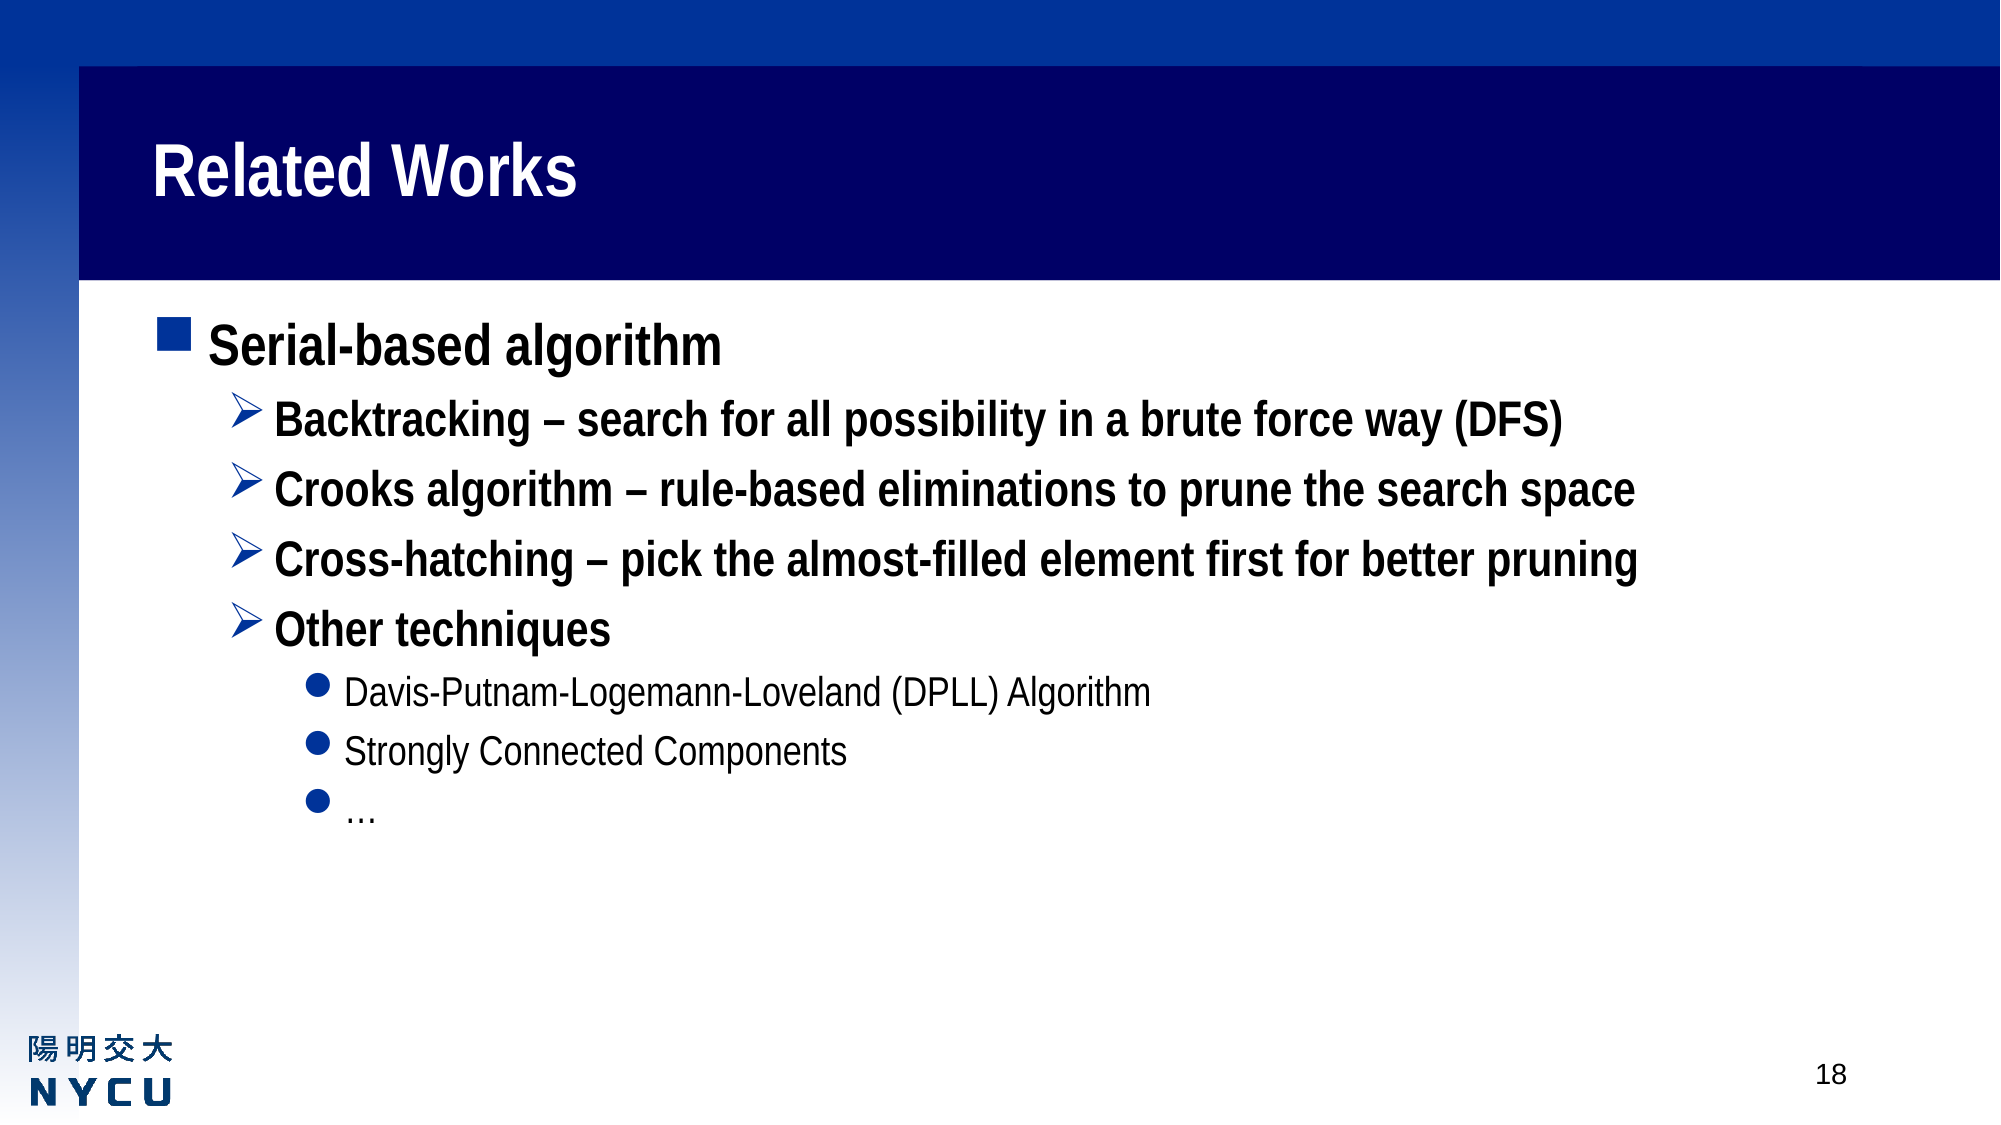

# Related Works
Serial-based algorithm
Backtracking – search for all possibility in a brute force way (DFS)
Crooks algorithm – rule-based eliminations to prune the search space
Cross-hatching – pick the almost-filled element first for better pruning
Other techniques
Davis-Putnam-Logemann-Loveland (DPLL) Algorithm
Strongly Connected Components
…
18